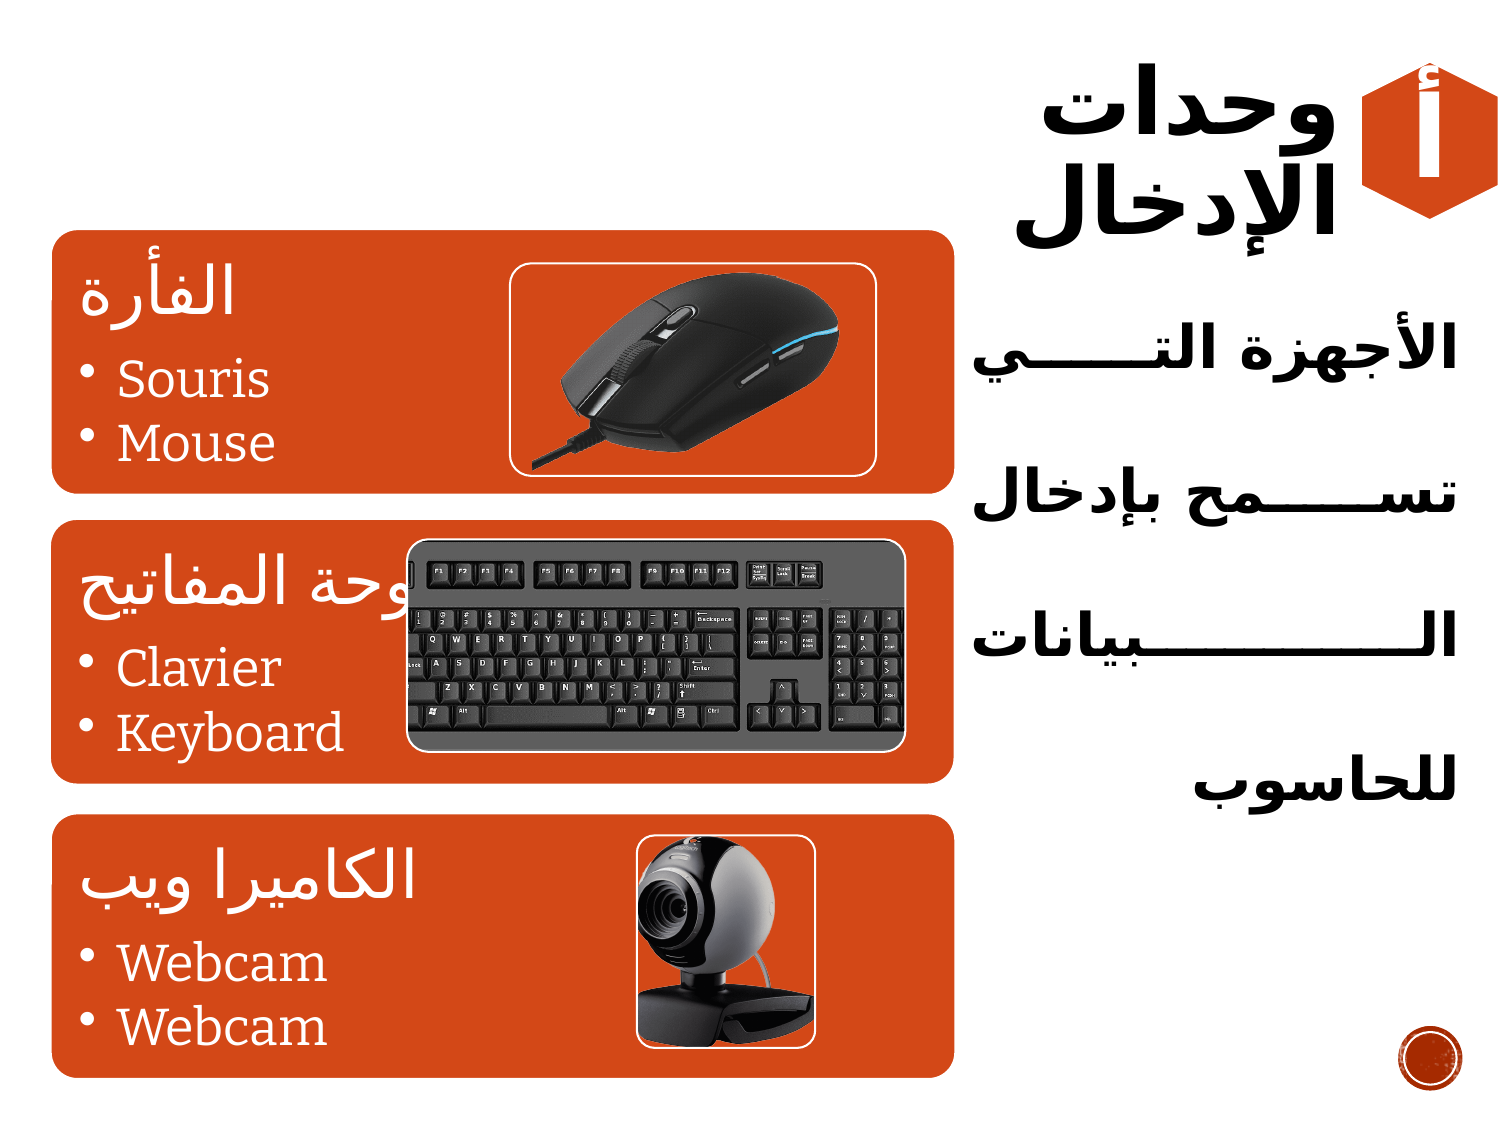

1
أ
# وحدات الإدخال
الفأرة
Souris
Mouse
لوحة المفاتيح
Clavier
Keyboard
الكاميرا ويب
Webcam
Webcam
الأجهزة التي تسمح بإدخال البيانات للحاسوب